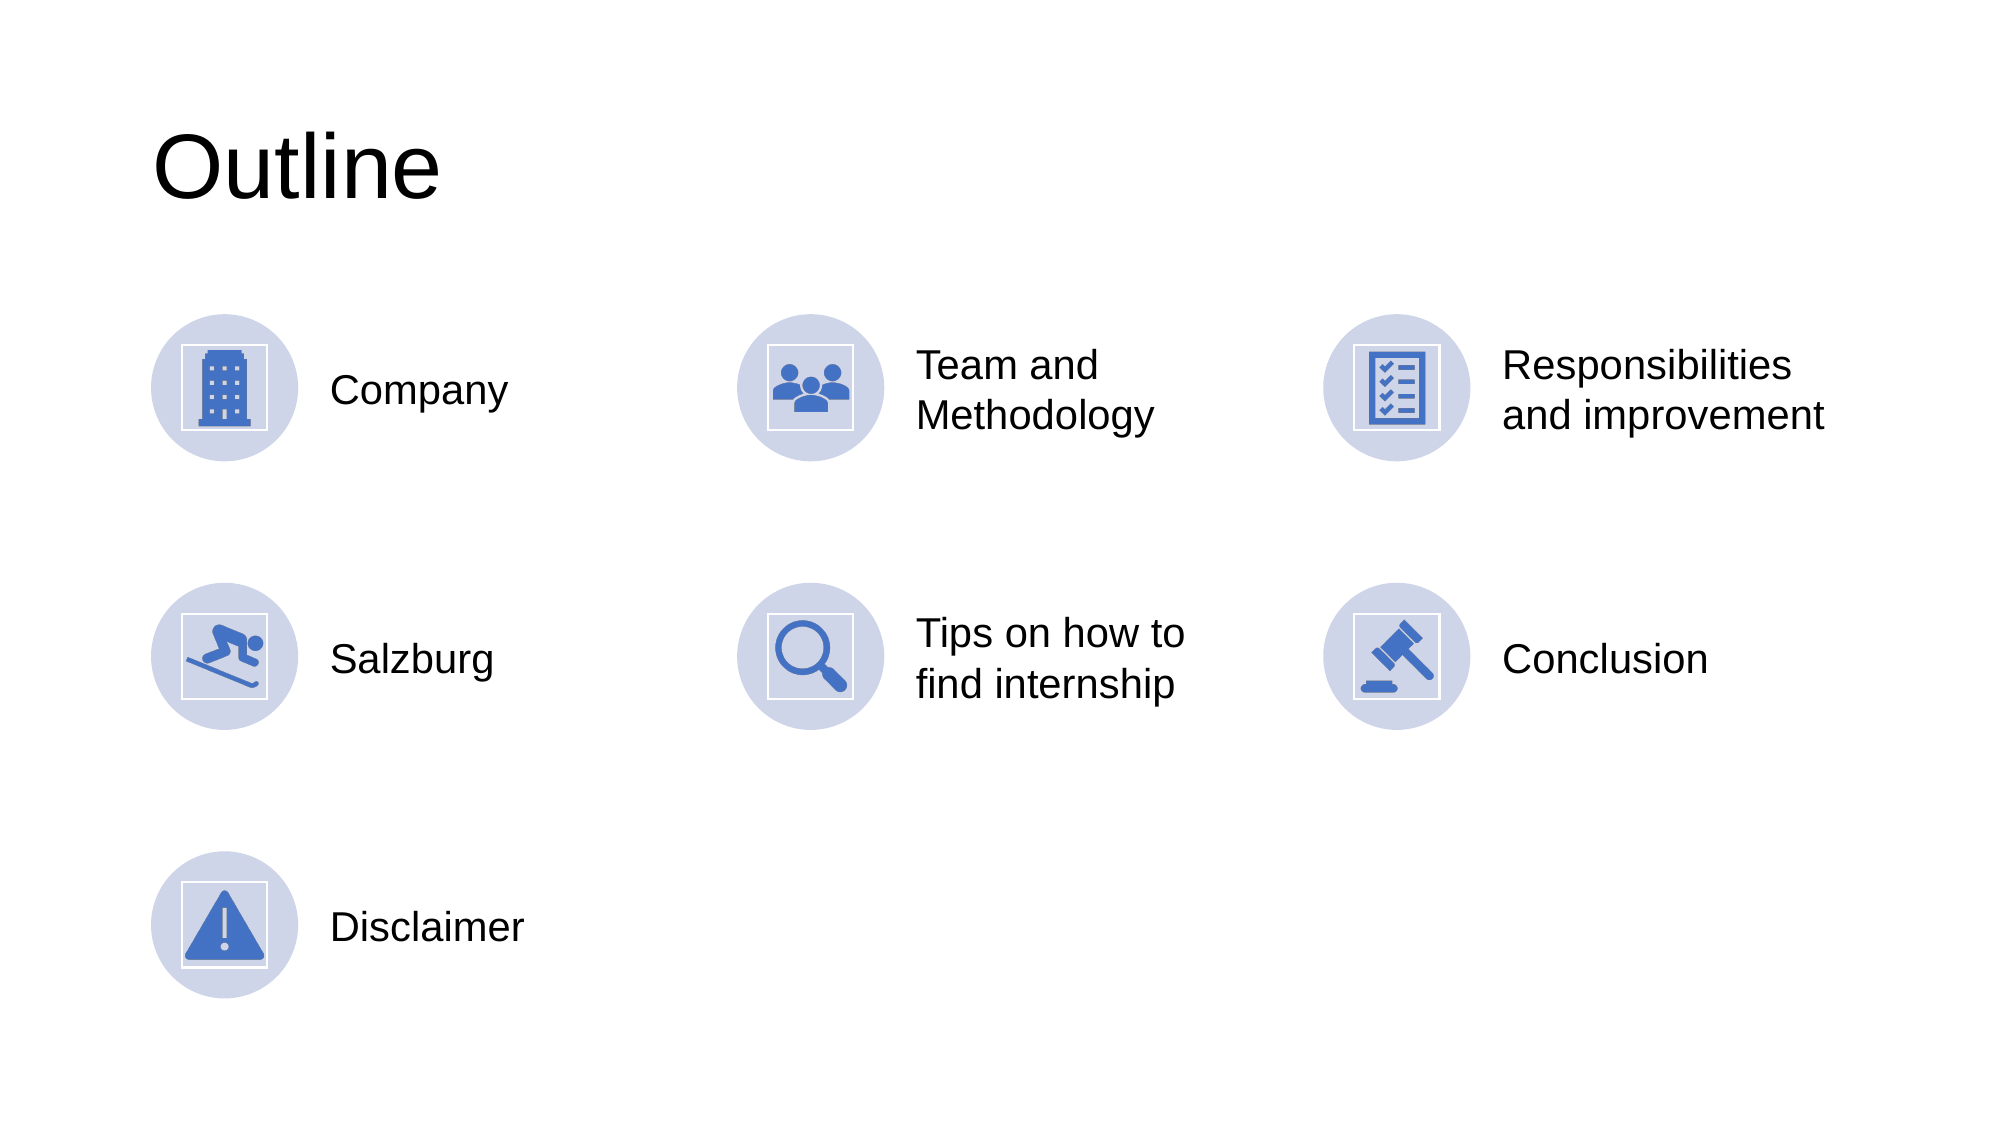

# Outline
Company
Team and Methodology
Responsibilities and improvement
Salzburg
Tips on how to find internship
Conclusion
Disclaimer